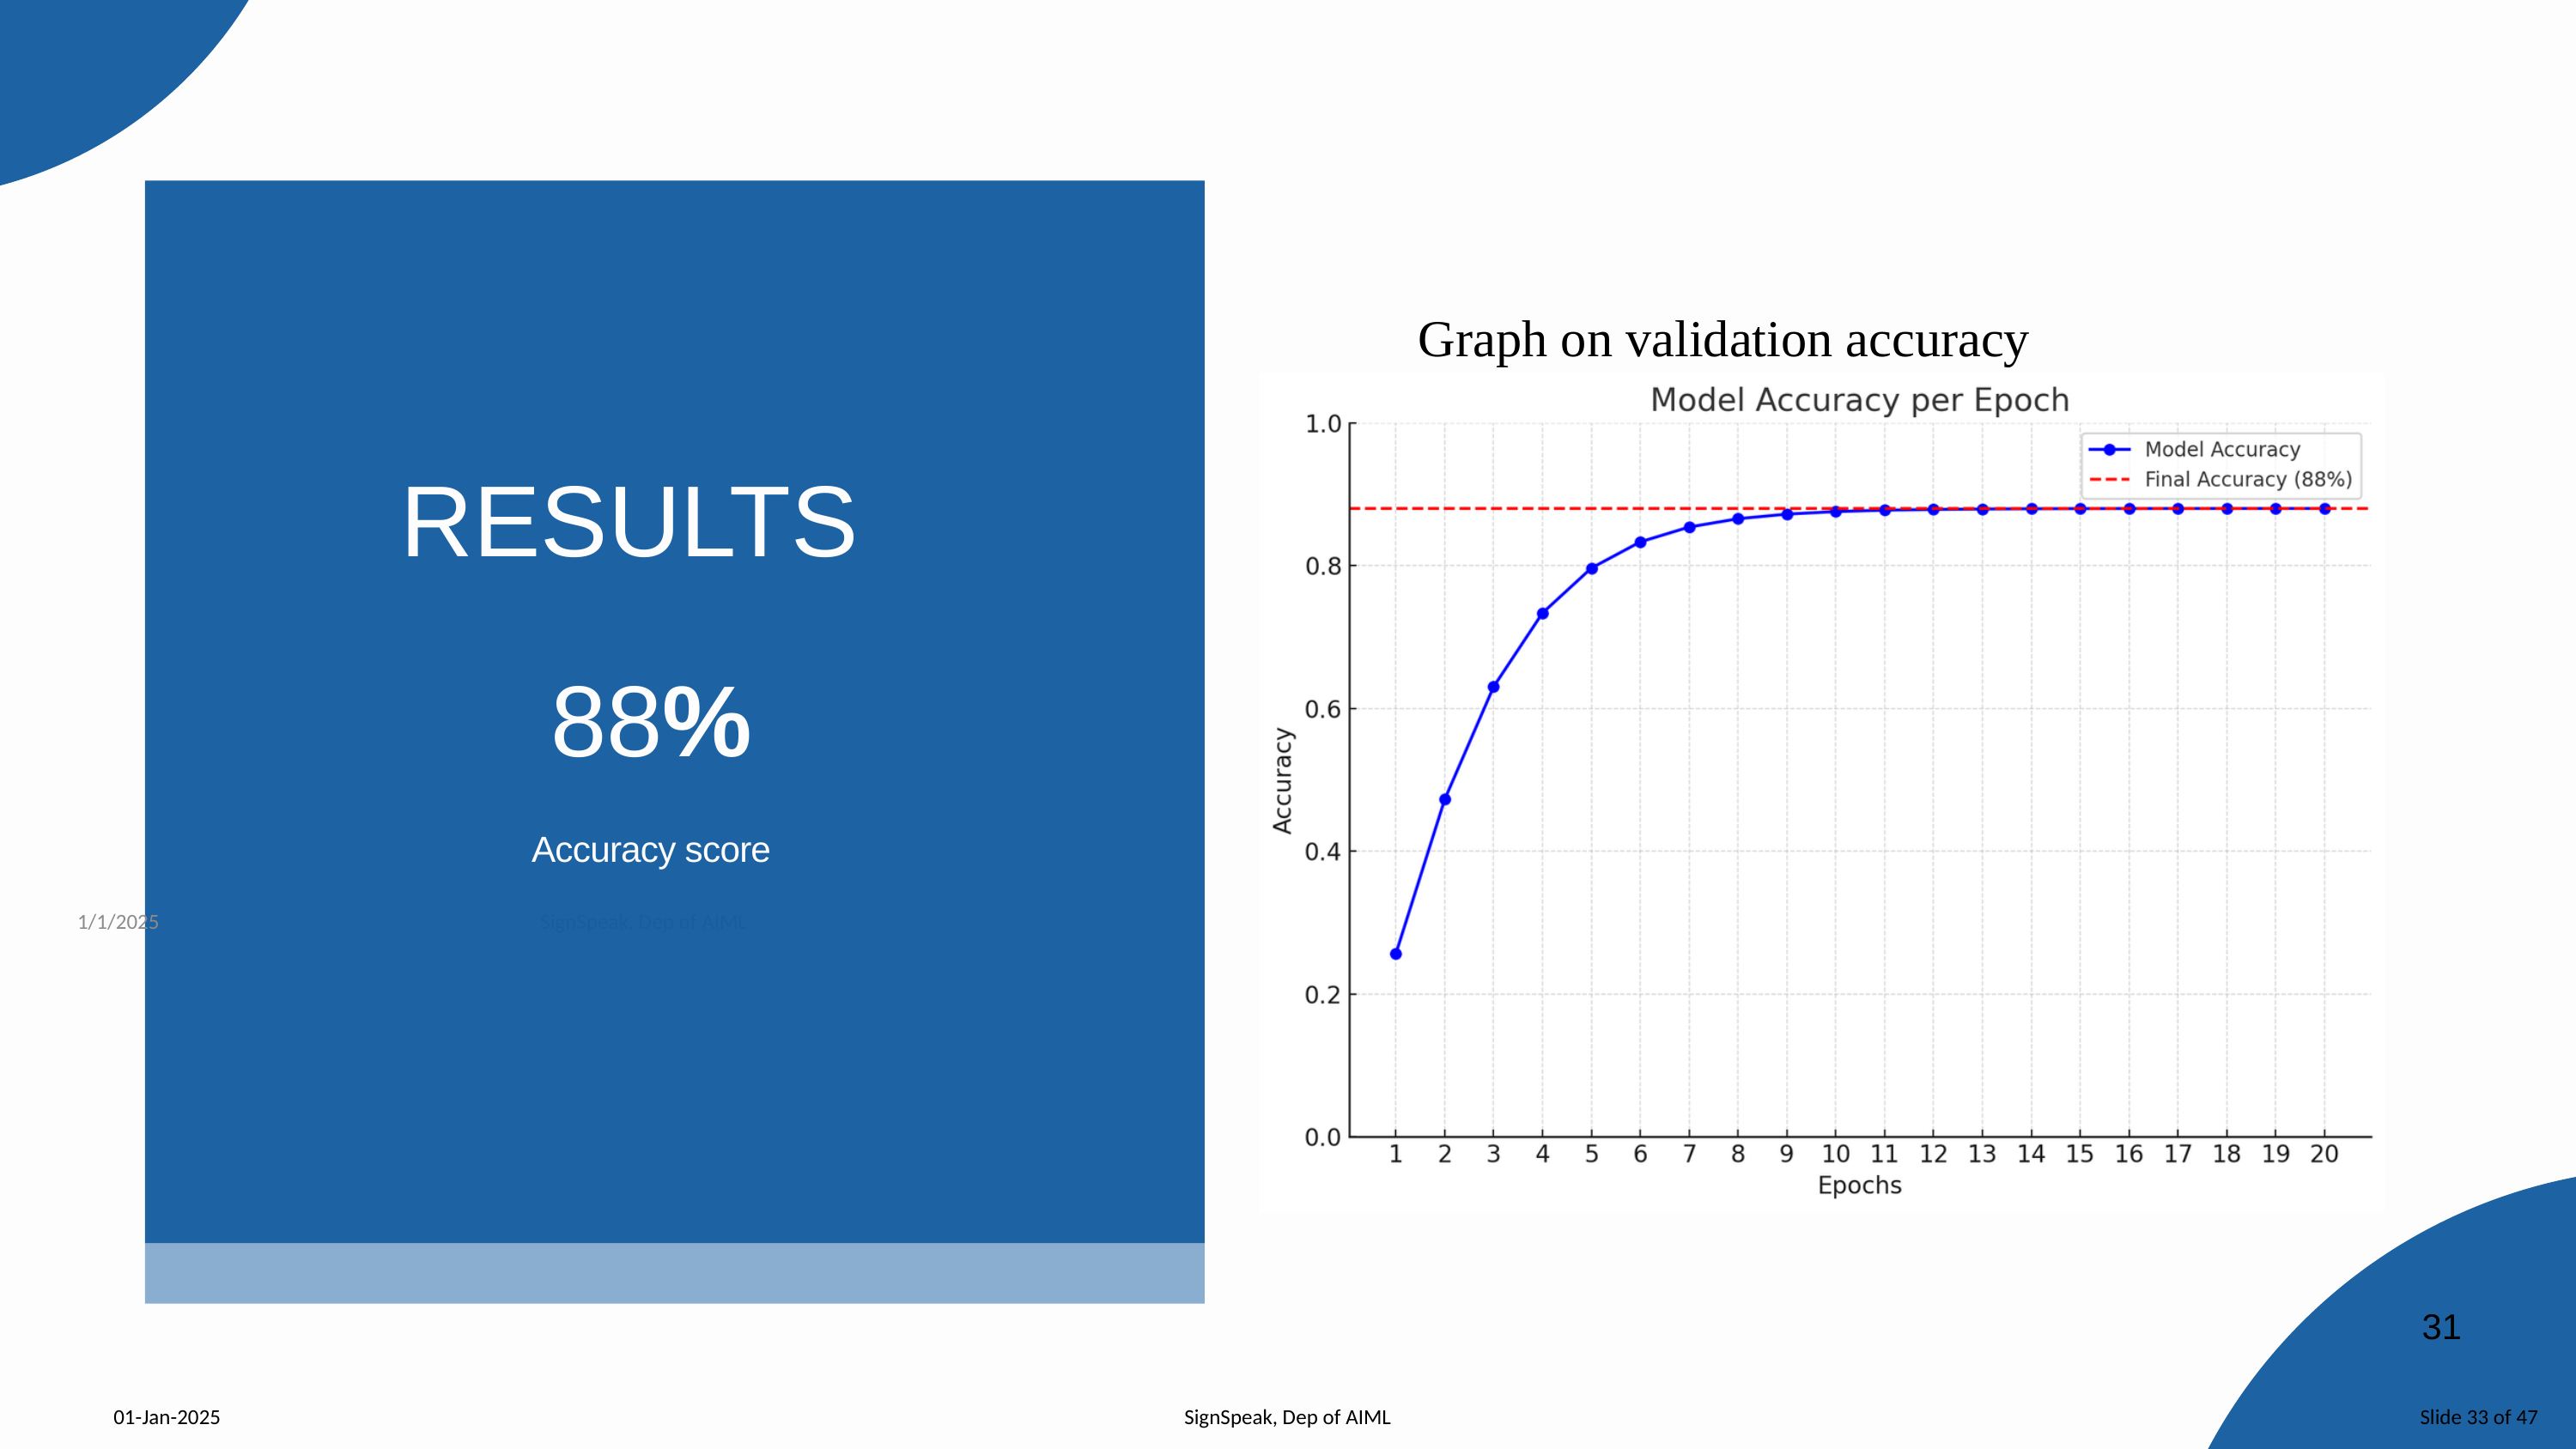

Graph on validation accuracy

RESULTS
88%
Accuracy score
1/1/2025
SignSpeak, Dep of AIML

31
01-Jan-2025
SignSpeak, Dep of AIML
Slide 33 of 47